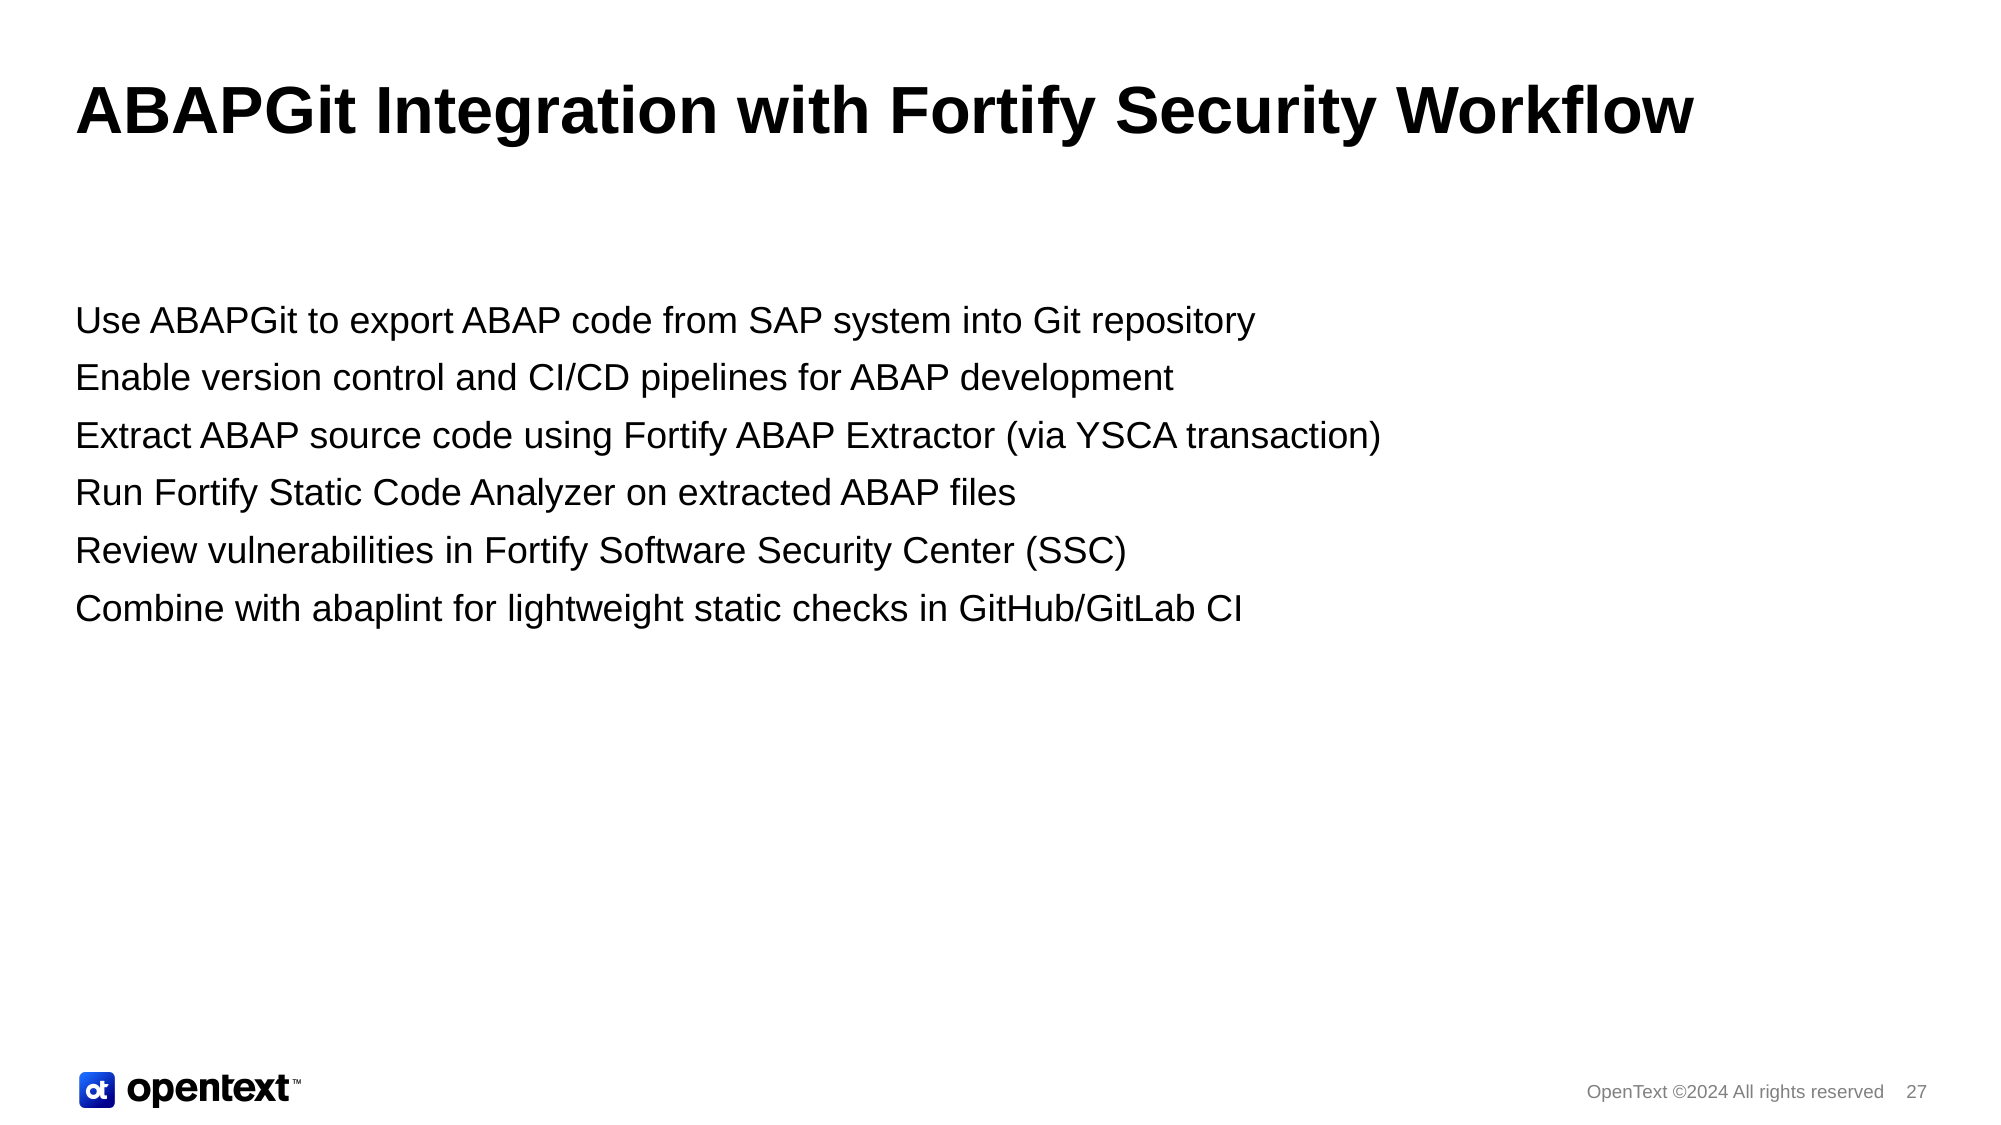

ABAPGit Integration with Fortify Security Workflow

Use ABAPGit to export ABAP code from SAP system into Git repository
Enable version control and CI/CD pipelines for ABAP development
Extract ABAP source code using Fortify ABAP Extractor (via YSCA transaction)
Run Fortify Static Code Analyzer on extracted ABAP files
Review vulnerabilities in Fortify Software Security Center (SSC)
Combine with abaplint for lightweight static checks in GitHub/GitLab CI